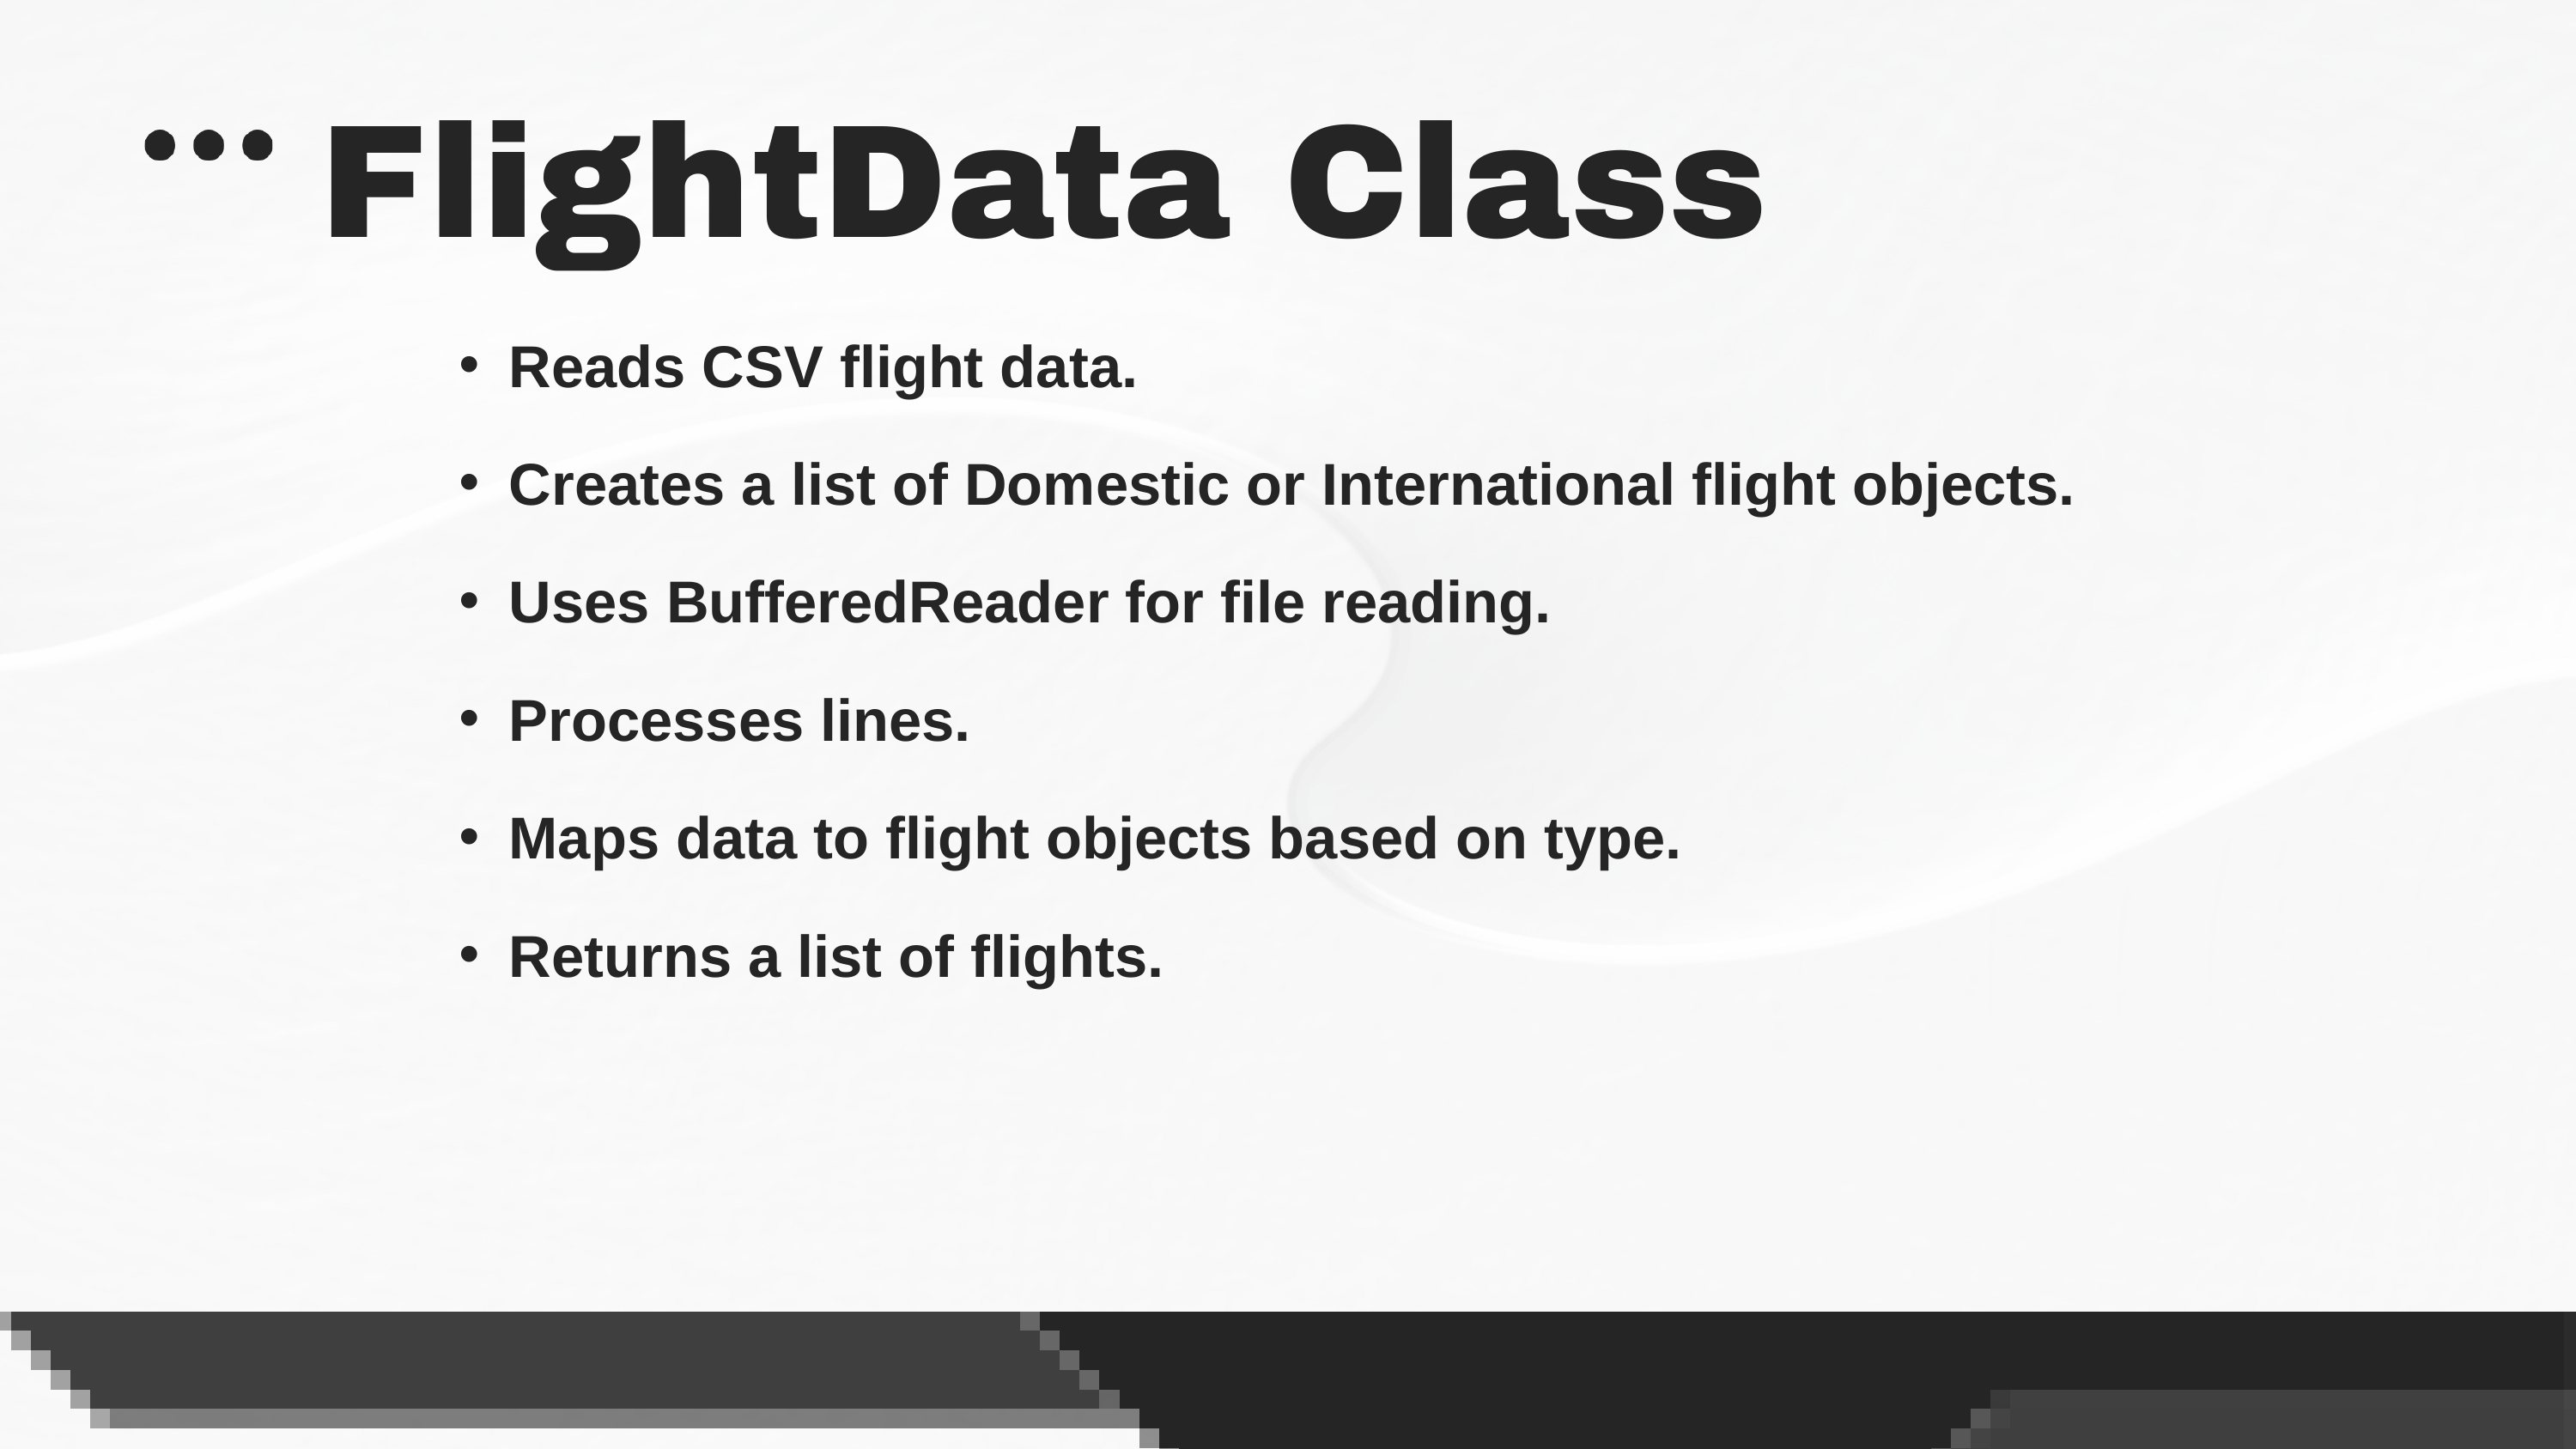

FlightData Class

Reads CSV flight data.
Creates a list of Domestic or International flight objects.
Uses BufferedReader for file reading.
Processes lines.
Maps data to flight objects based on type.
Returns a list of flights.